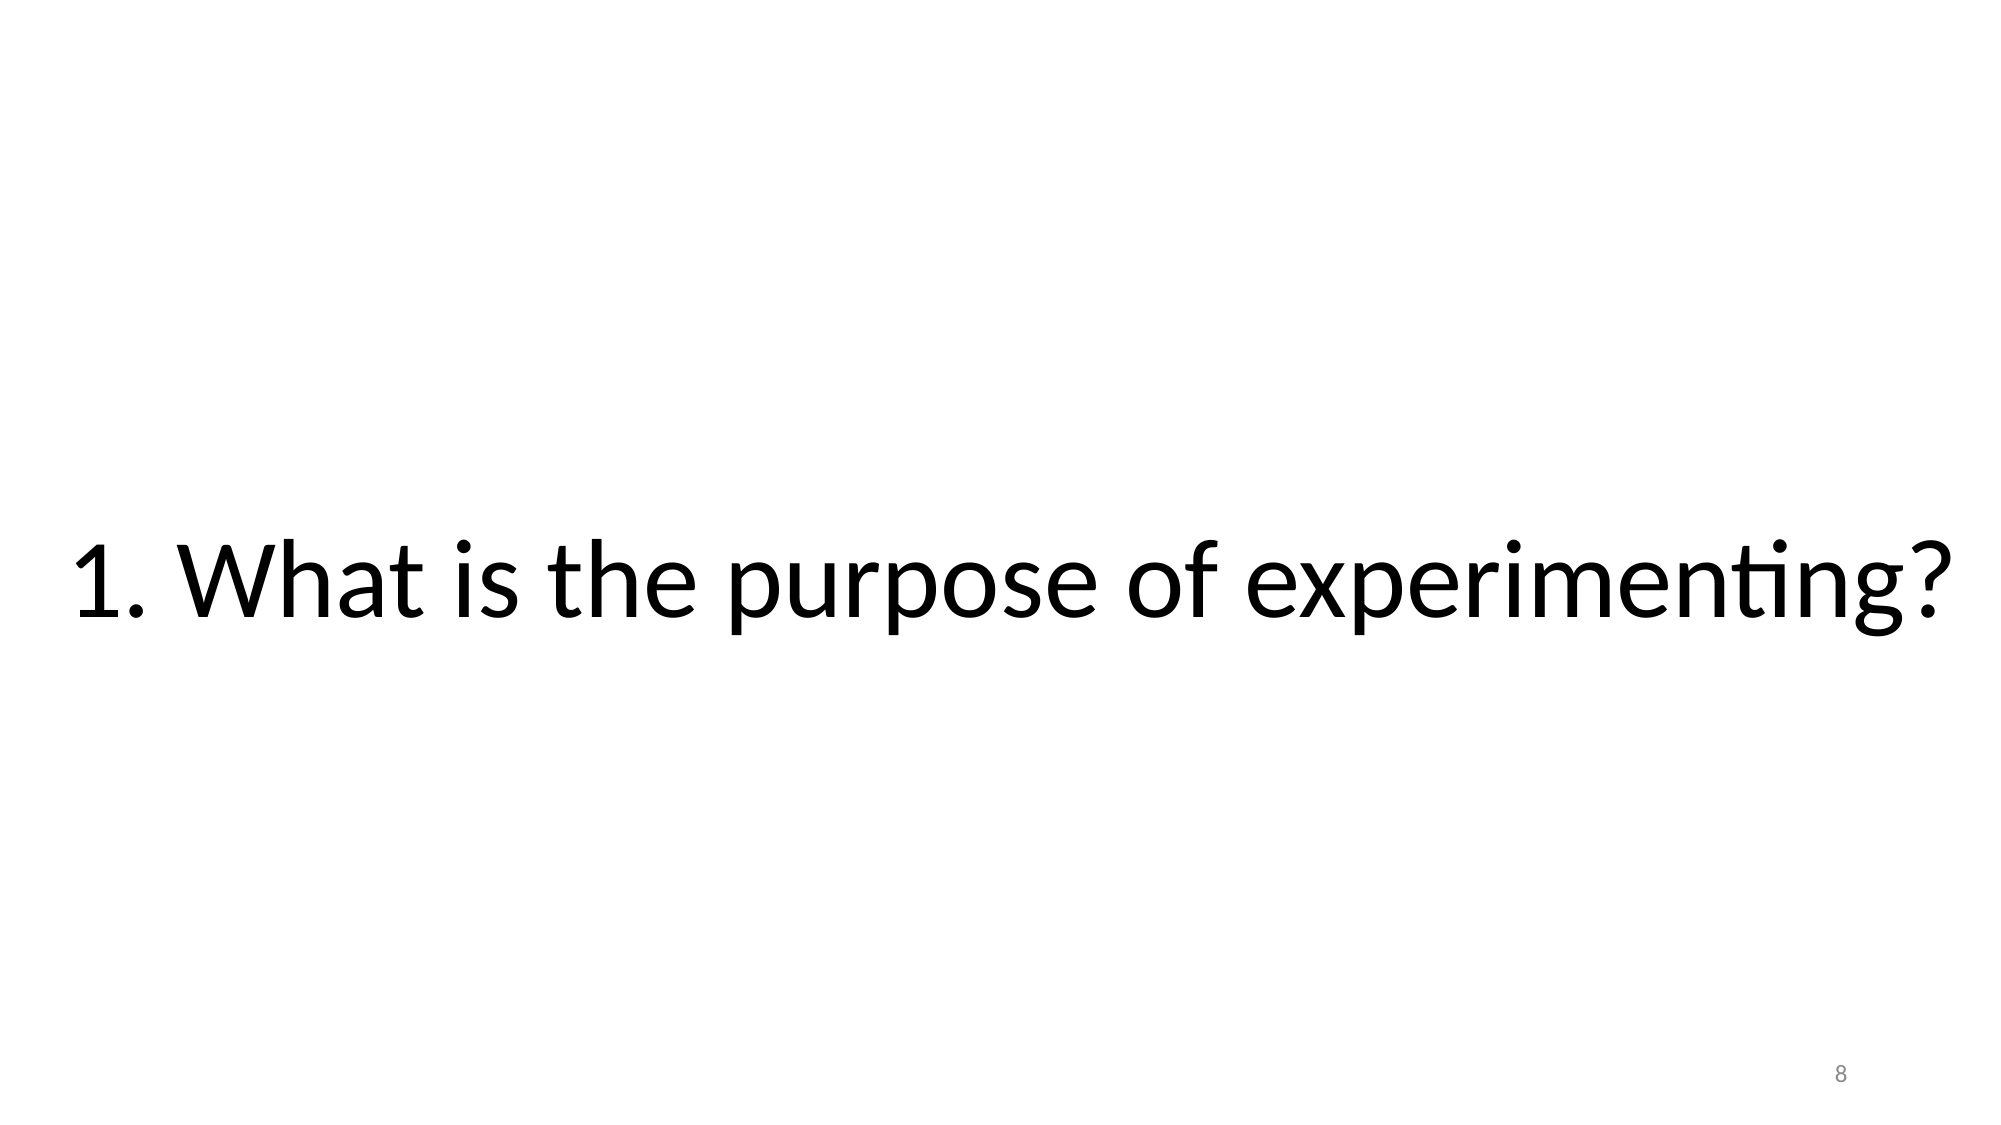

# 1. What is the purpose of experimenting?
8